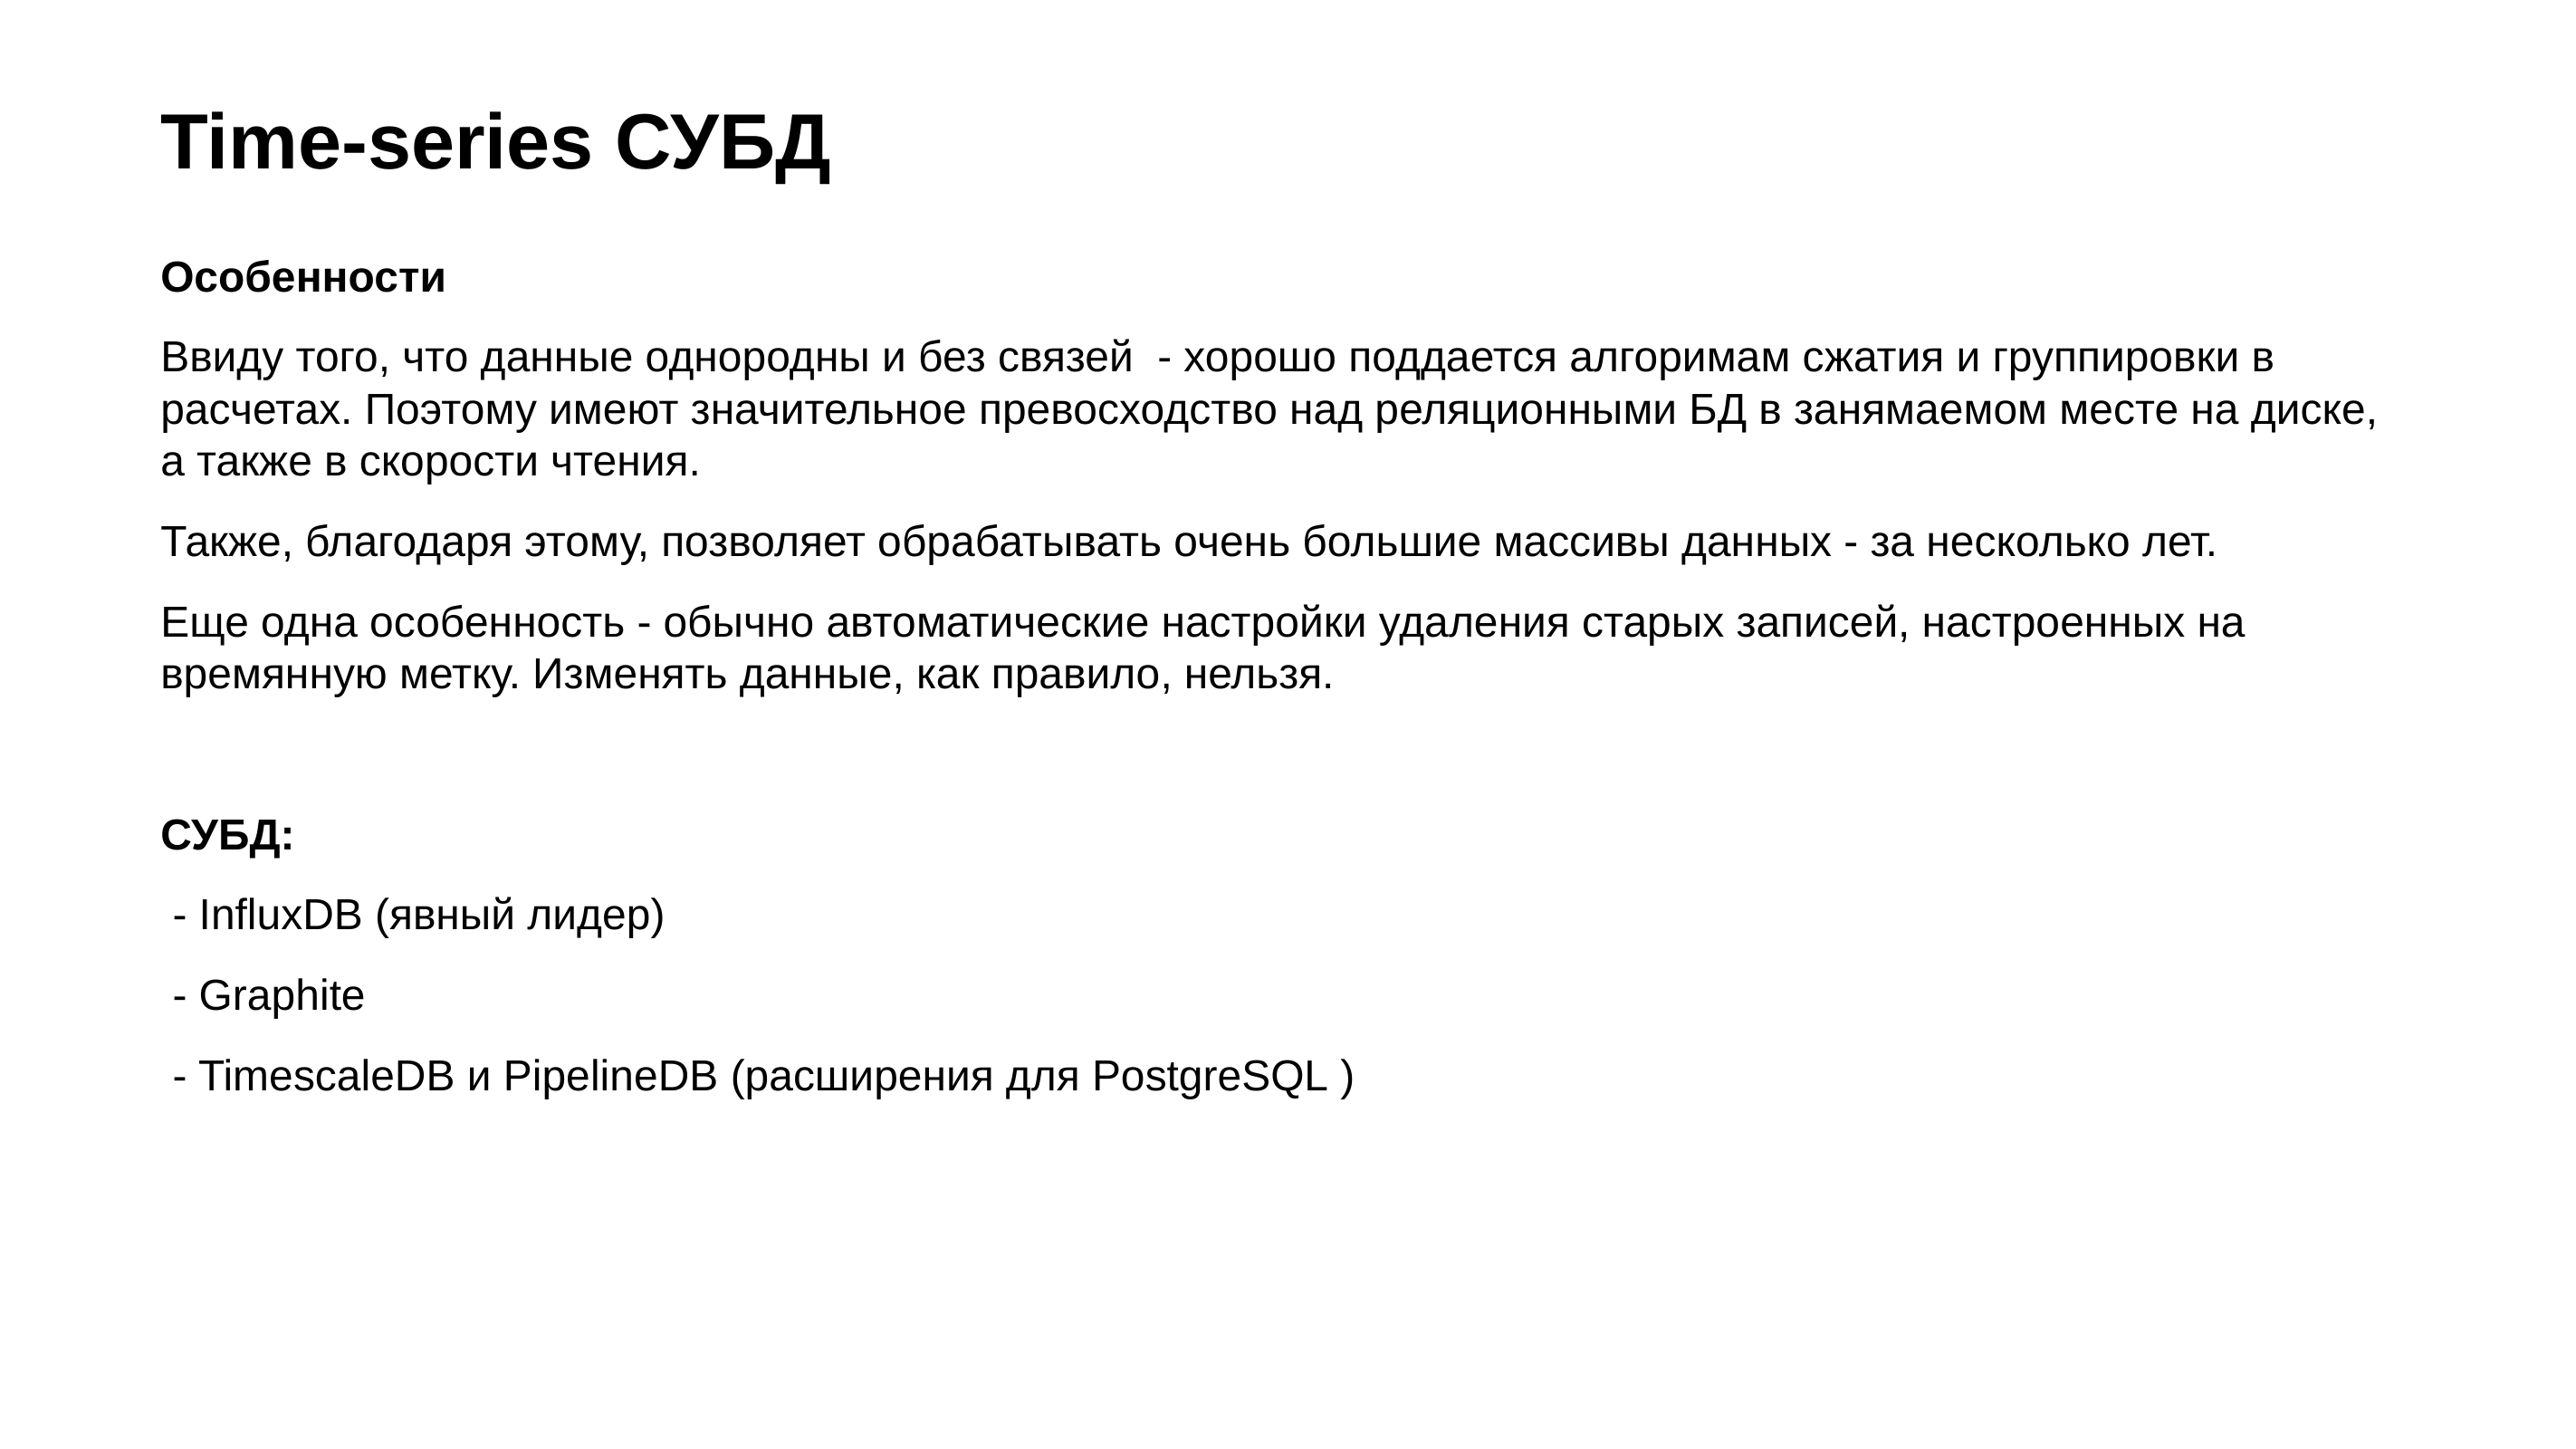

# Time-series СУБД
Особенности
Ввиду того, что данные однородны и без связей  - хорошо поддается алгоримам сжатия и группировки в расчетах. Поэтому имеют значительное превосходство над реляционными БД в занямаемом месте на диске, а также в скорости чтения.
Также, благодаря этому, позволяет обрабатывать очень большие массивы данных - за несколько лет.
Еще одна особенность - обычно автоматические настройки удаления старых записей, настроенных на времянную метку. Изменять данные, как правило, нельзя.

СУБД:
 - InfluxDB (явный лидер)
 - Graphite
 - TimescaleDB и PipelineDB (расширения для PostgreSQL )

56